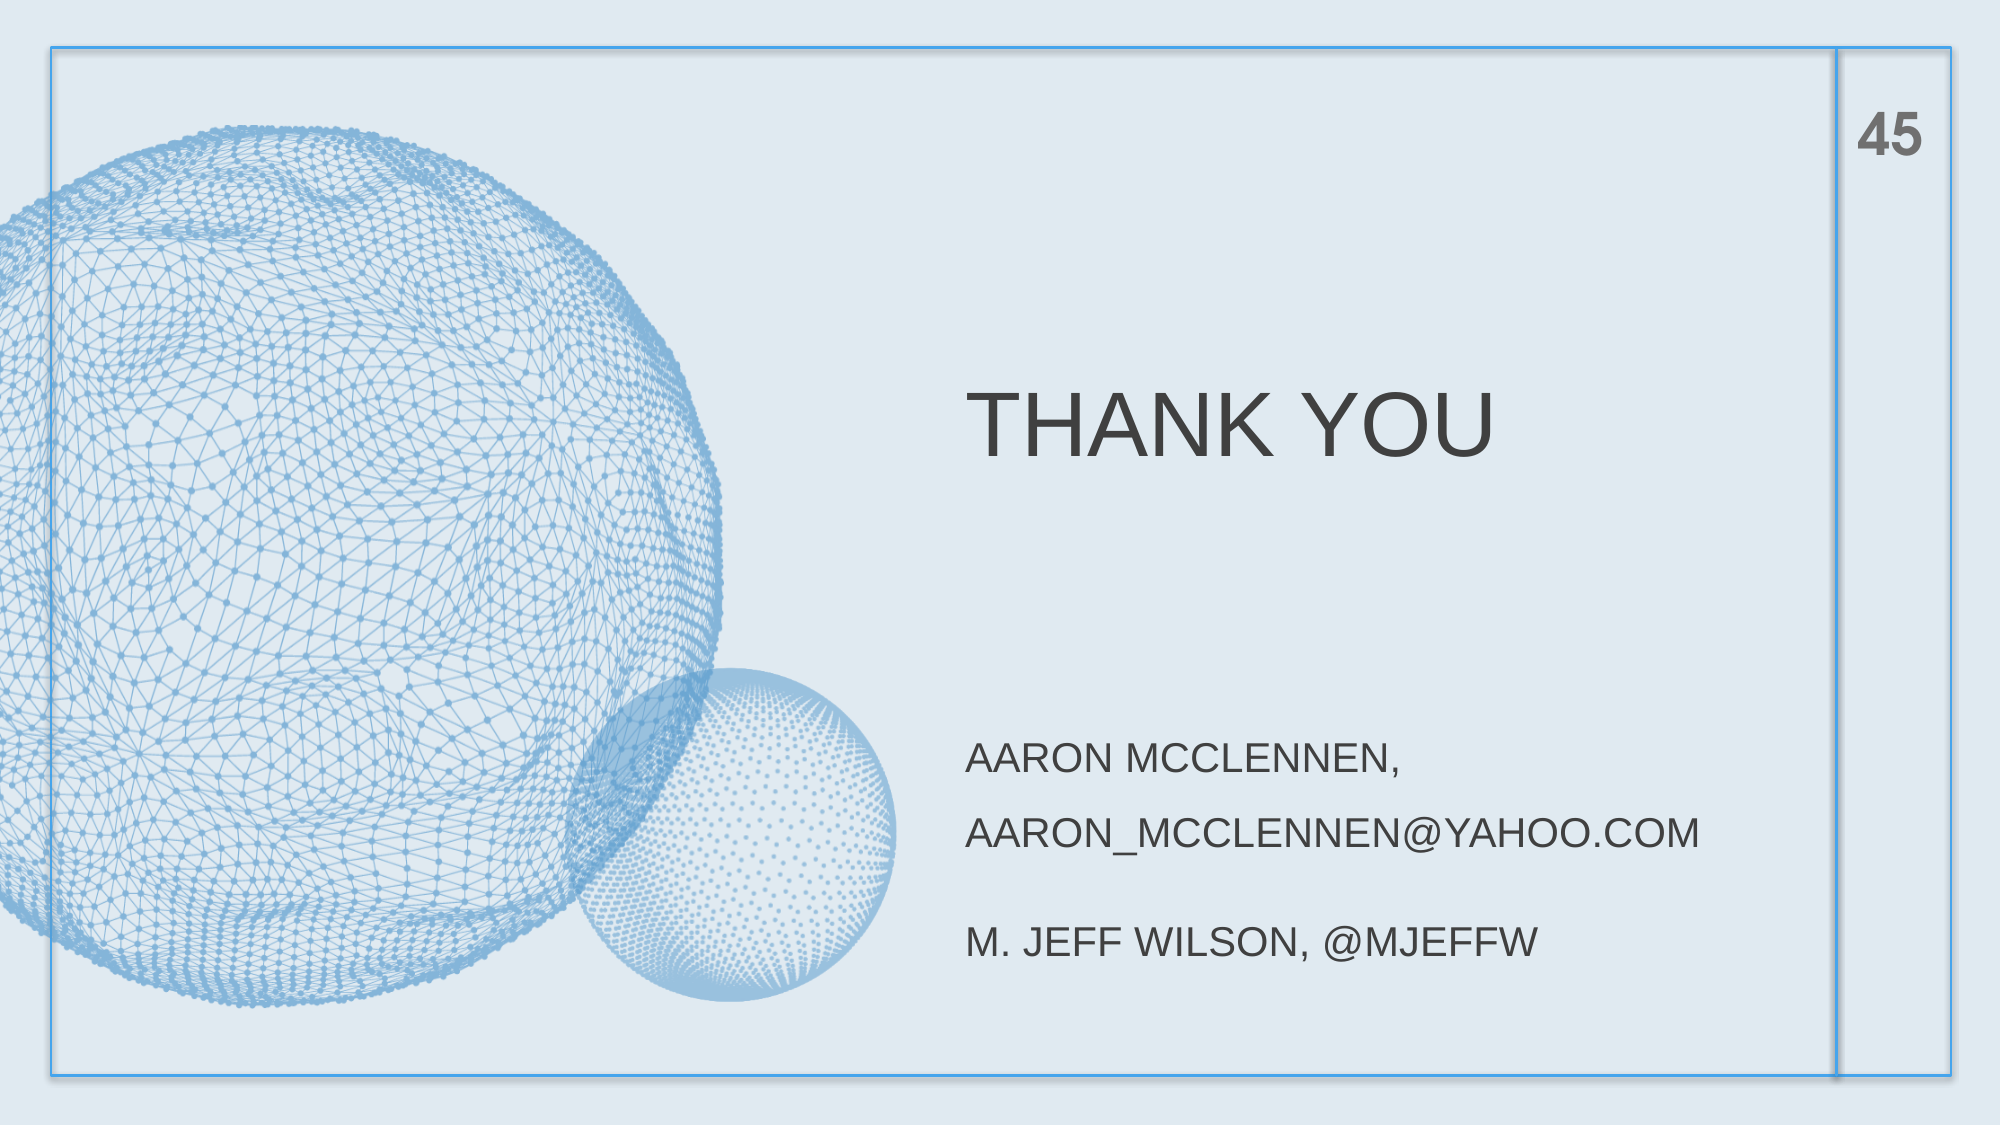

45
# Thank You
Aaron McClennen, aaron_mcclennen@yahoo.com
M. Jeff Wilson, @mjeffw